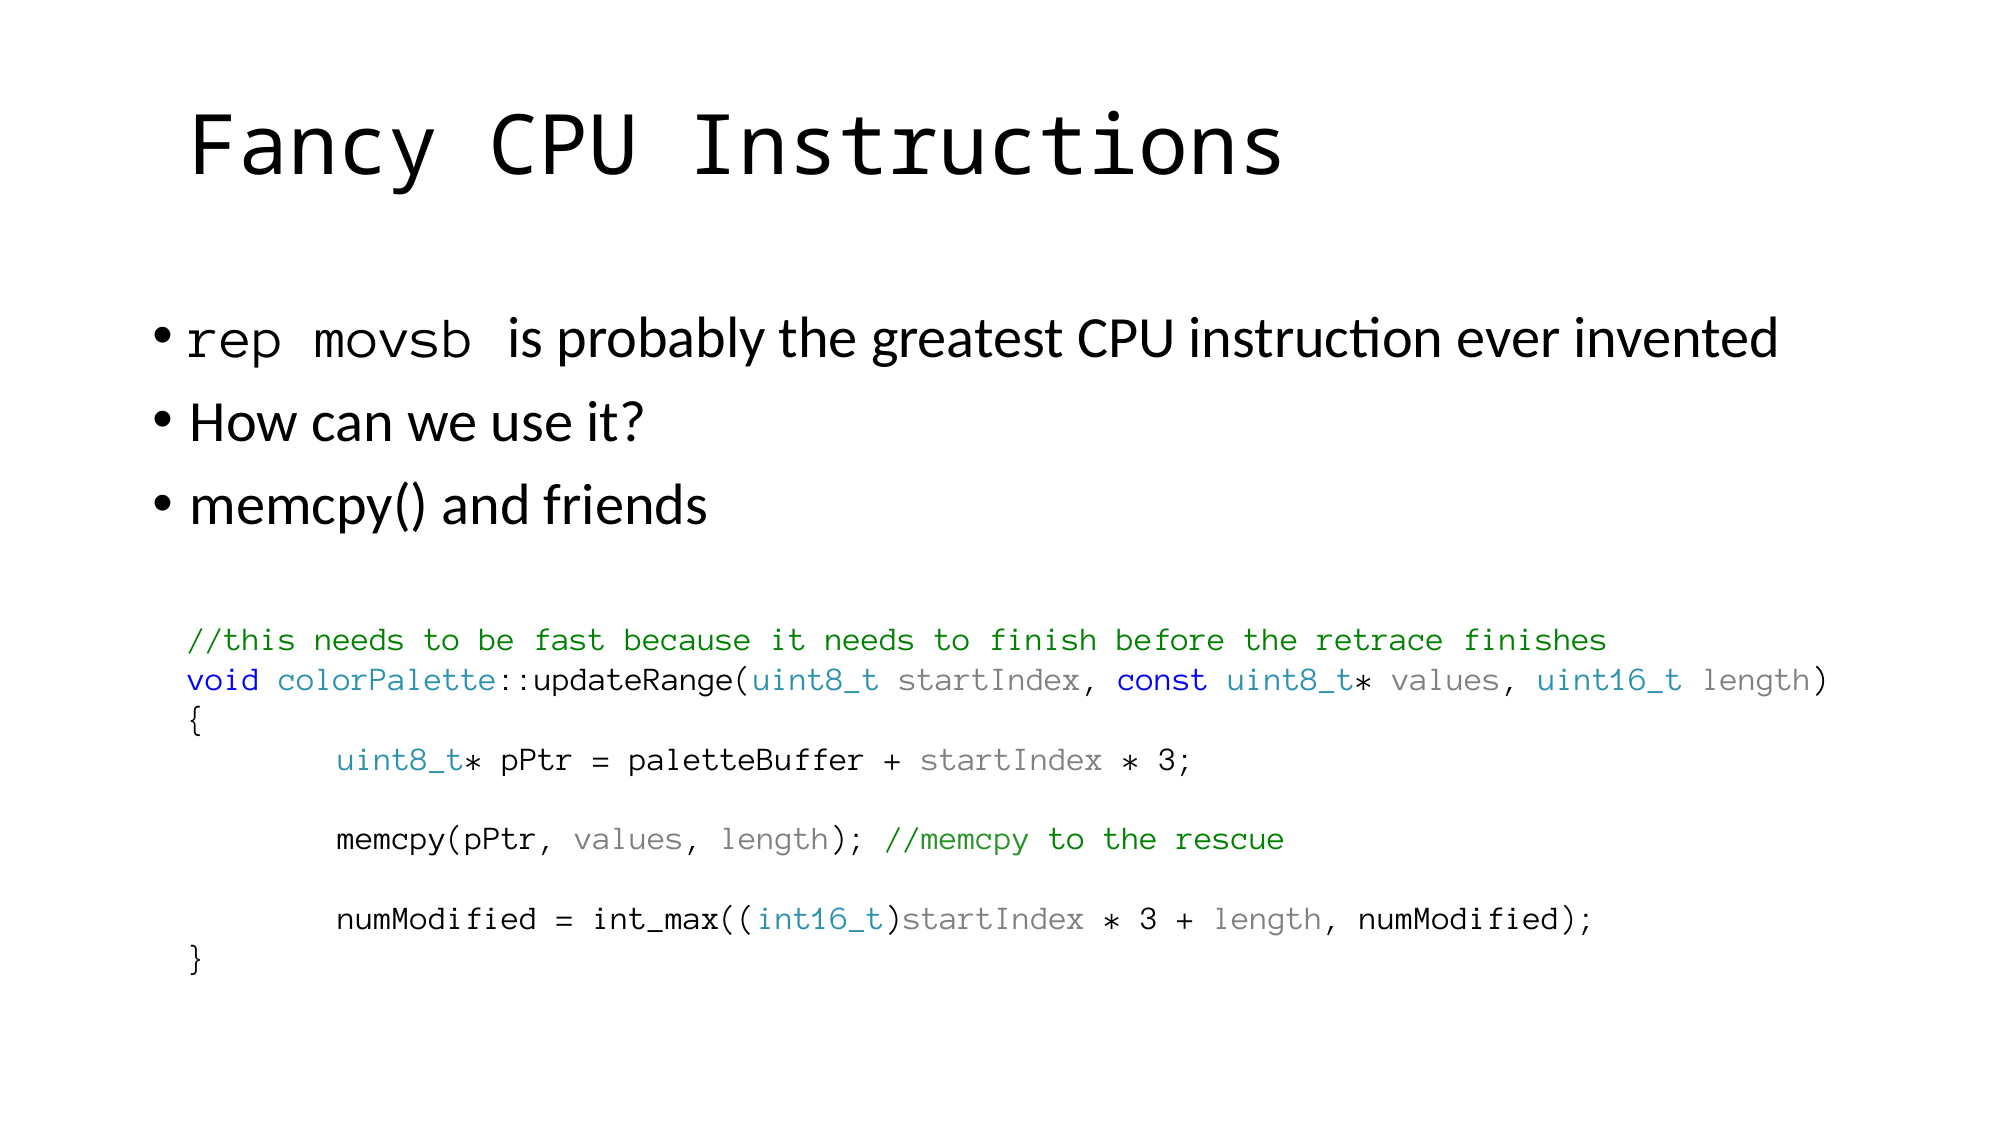

# Fancy CPU Instructions
rep movsb is probably the greatest CPU instruction ever invented
How can we use it?
memcpy() and friends
//this needs to be fast because it needs to finish before the retrace finishes
void colorPalette::updateRange(uint8_t startIndex, const uint8_t* values, uint16_t length)
{
	uint8_t* pPtr = paletteBuffer + startIndex * 3;

	memcpy(pPtr, values, length); //memcpy to the rescue

	numModified = int_max((int16_t)startIndex * 3 + length, numModified);
}